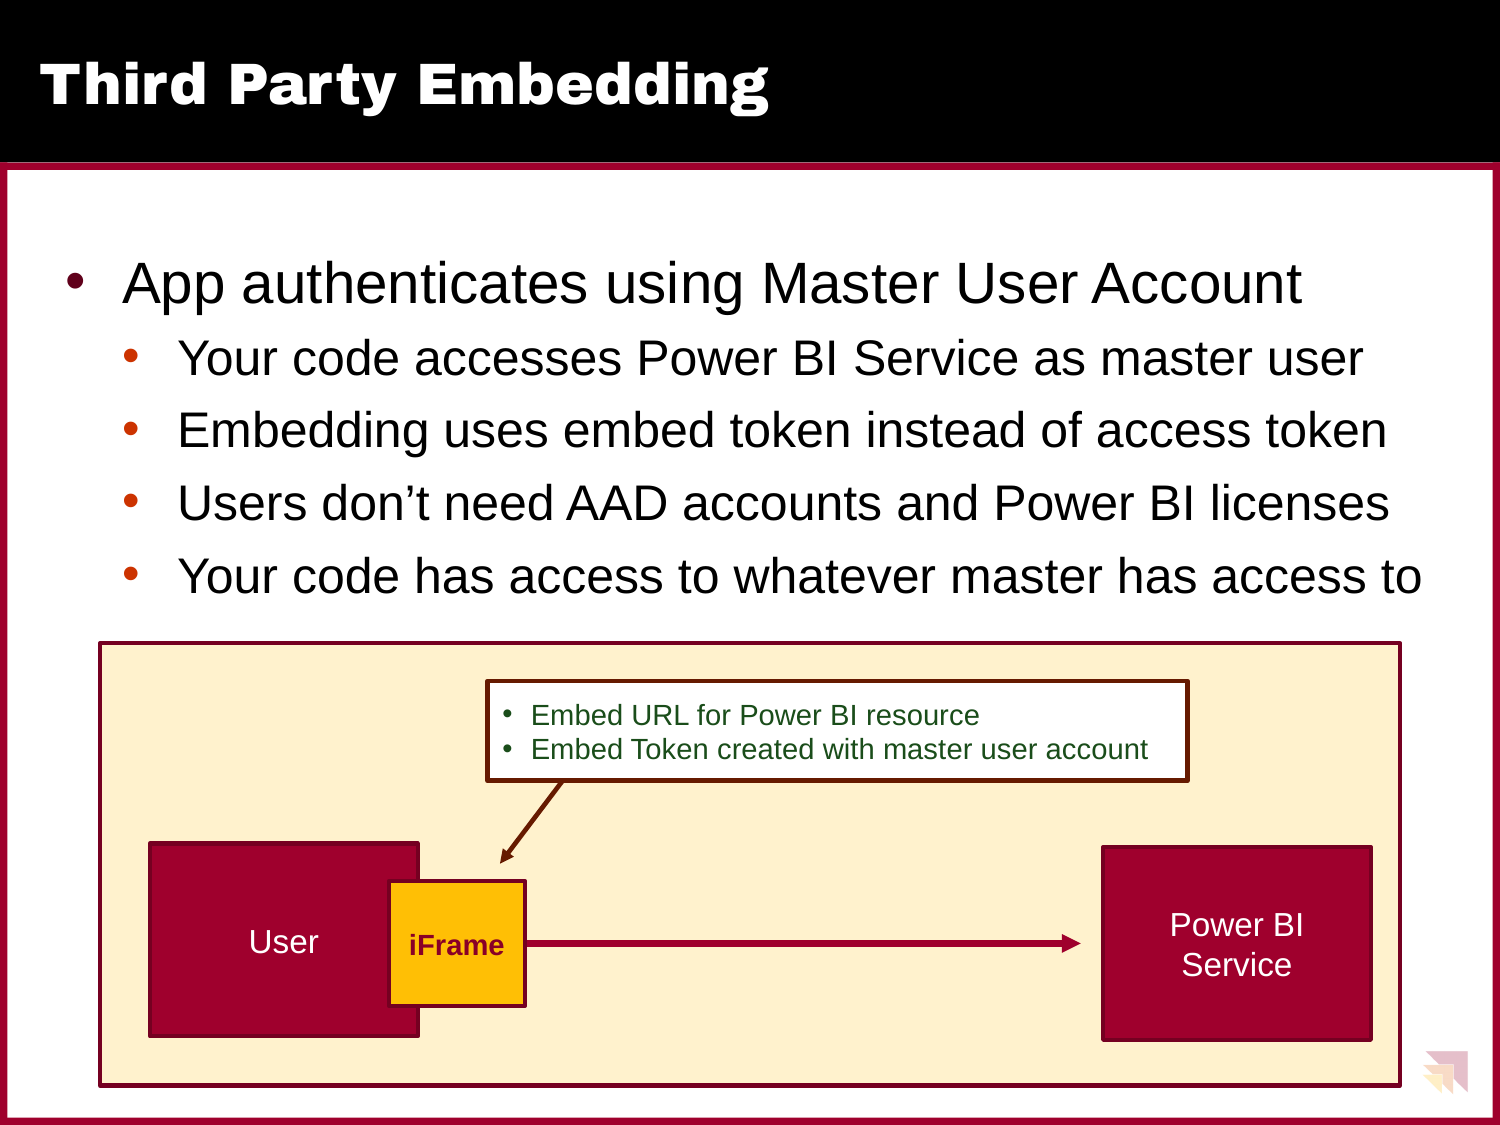

# Third Party Embedding
App authenticates using Master User Account
Your code accesses Power BI Service as master user
Embedding uses embed token instead of access token
Users don’t need AAD accounts and Power BI licenses
Your code has access to whatever master has access to

Embed URL for Power BI resource
Embed Token created with master user account
User
Power BI Service
iFrame